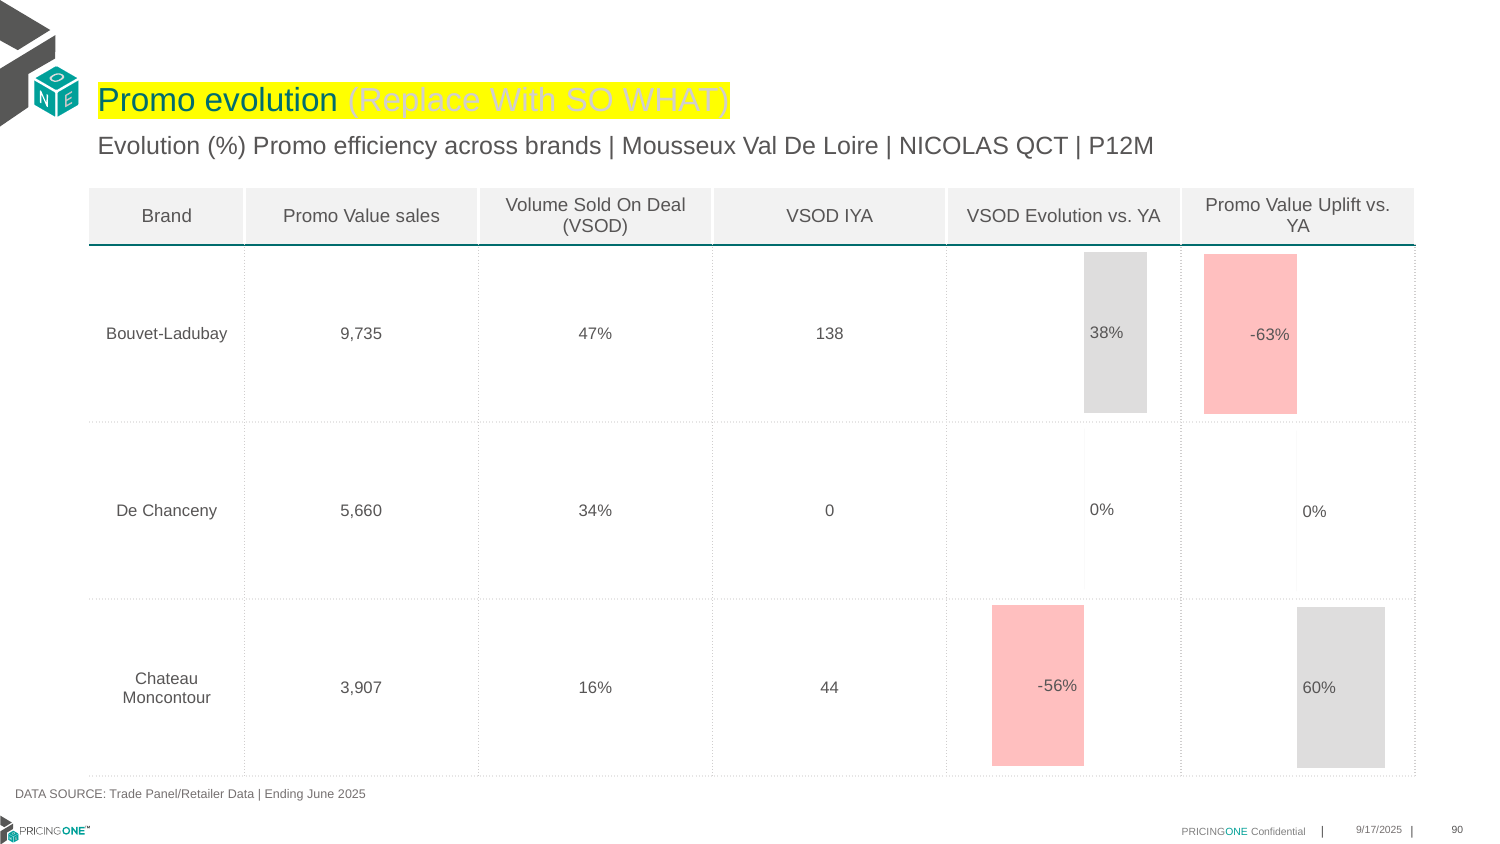

# Promo evolution (Replace With SO WHAT)
Evolution (%) Promo efficiency across brands | Mousseux Val De Loire | NICOLAS QCT | P12M
| Brand | Promo Value sales | Volume Sold On Deal (VSOD) | VSOD IYA | VSOD Evolution vs. YA | Promo Value Uplift vs. YA |
| --- | --- | --- | --- | --- | --- |
| Bouvet-Ladubay | 9,735 | 47% | 138 |  |  |
| De Chanceny | 5,660 | 34% | 0 |  |  |
| Chateau Moncontour | 3,907 | 16% | 44 |  |  |

### Chart

| Category | VSOD Evaluation vs YA |
|---|---|
| Bouvet-Ladubay | 0.3819999999999999 |
| De Chanceny | 0.0 |
| Chateau Moncontour | -0.556 |

### Chart

| Category | Promo Value Uplift vs YA |
|---|---|
| Bouvet-Ladubay | -0.6260237879420942 |
| De Chanceny | 0.0 |
| Chateau Moncontour | 0.5978711959280141 |
DATA SOURCE: Trade Panel/Retailer Data | Ending June 2025

9/17/2025
90